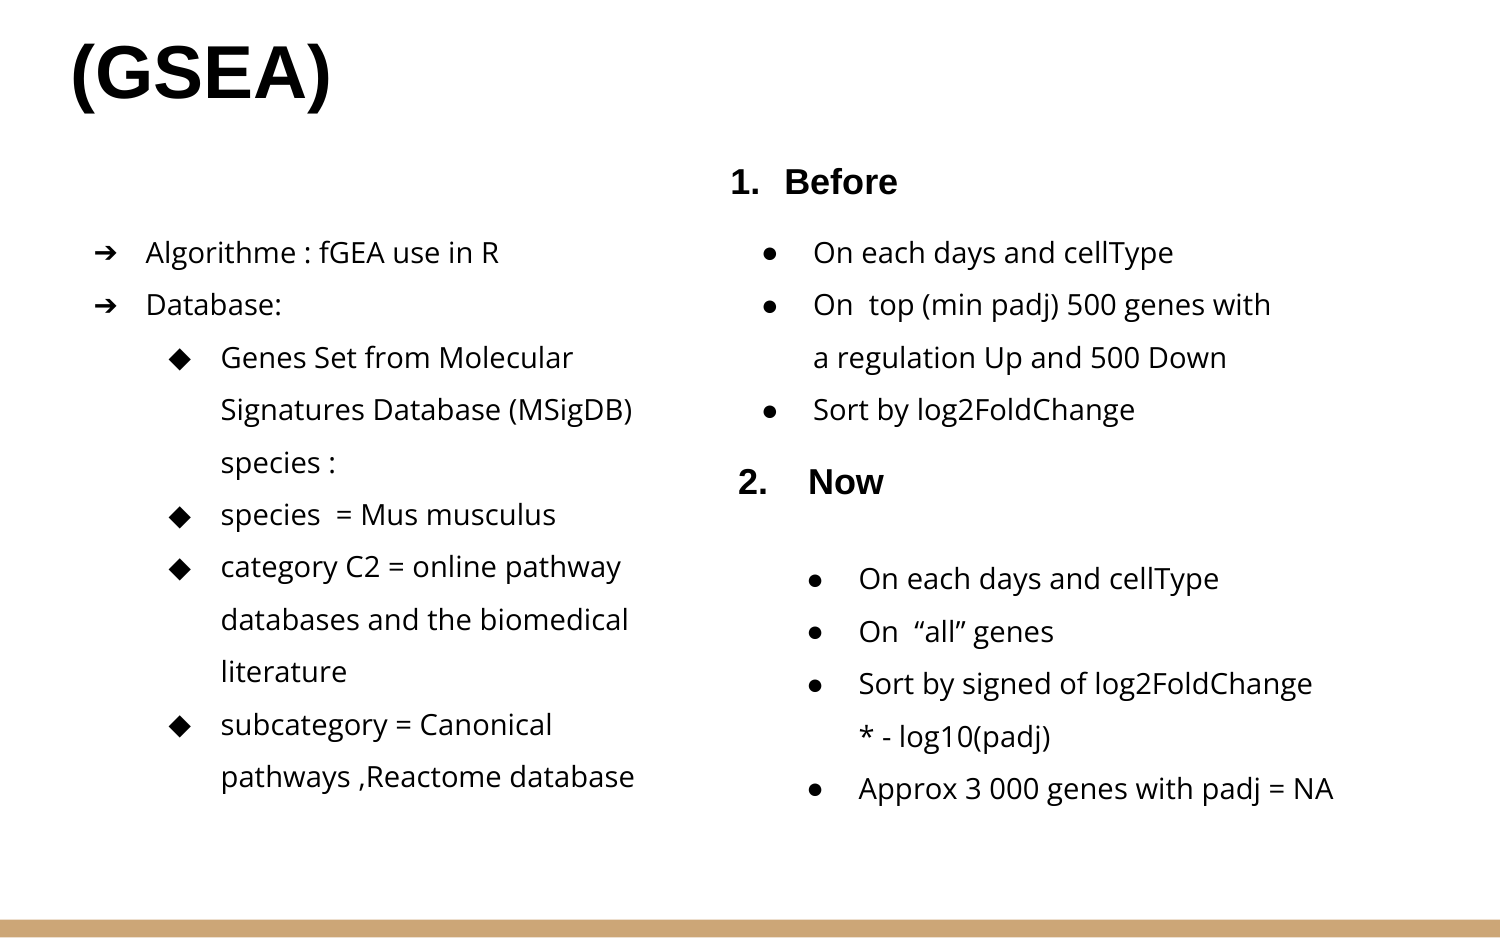

# II.  Genes Set Enrichment Analysis (GSEA)
Before

Algorithme : fGEA use in R
Database:
Genes Set from Molecular Signatures Database (MSigDB) species :
species  = Mus musculus
category C2 = online pathway databases and the biomedical literature
subcategory = Canonical pathways ,Reactome database

On each days and cellType
On  top (min padj) 500 genes with a regulation Up and 500 Down
Sort by log2FoldChange

2.    Now

On each days and cellType
On  “all” genes
Sort by signed of log2FoldChange * - log10(padj)
Approx 3 000 genes with padj = NA